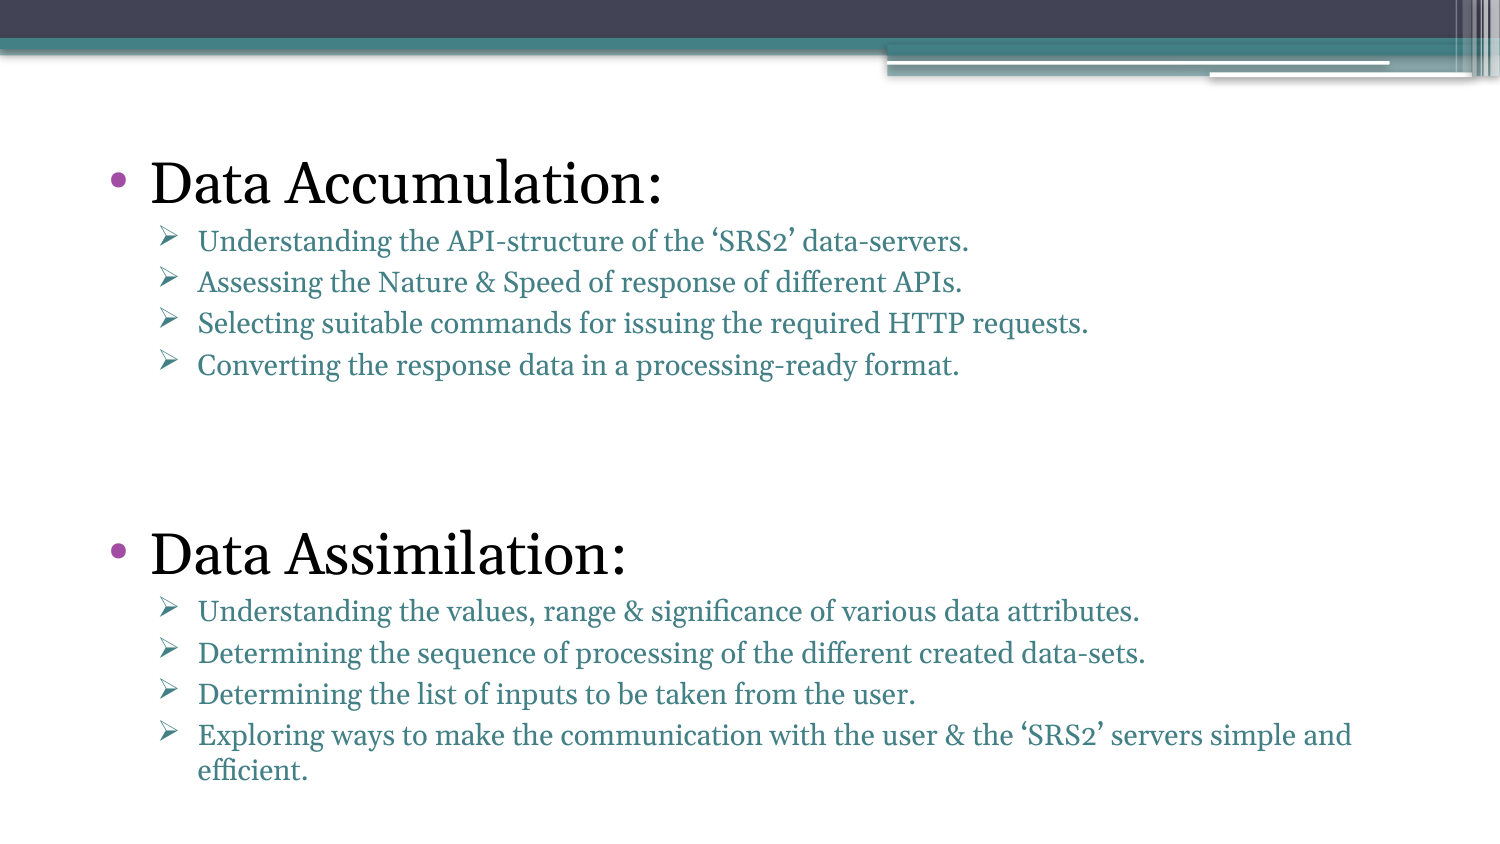

Data Accumulation:
Understanding the API-structure of the ‘SRS2’ data-servers.
Assessing the Nature & Speed of response of different APIs.
Selecting suitable commands for issuing the required HTTP requests.
Converting the response data in a processing-ready format.

Data Assimilation:
Understanding the values, range & significance of various data attributes.
Determining the sequence of processing of the different created data-sets.
Determining the list of inputs to be taken from the user.
Exploring ways to make the communication with the user & the ‘SRS2’ servers simple and efficient.